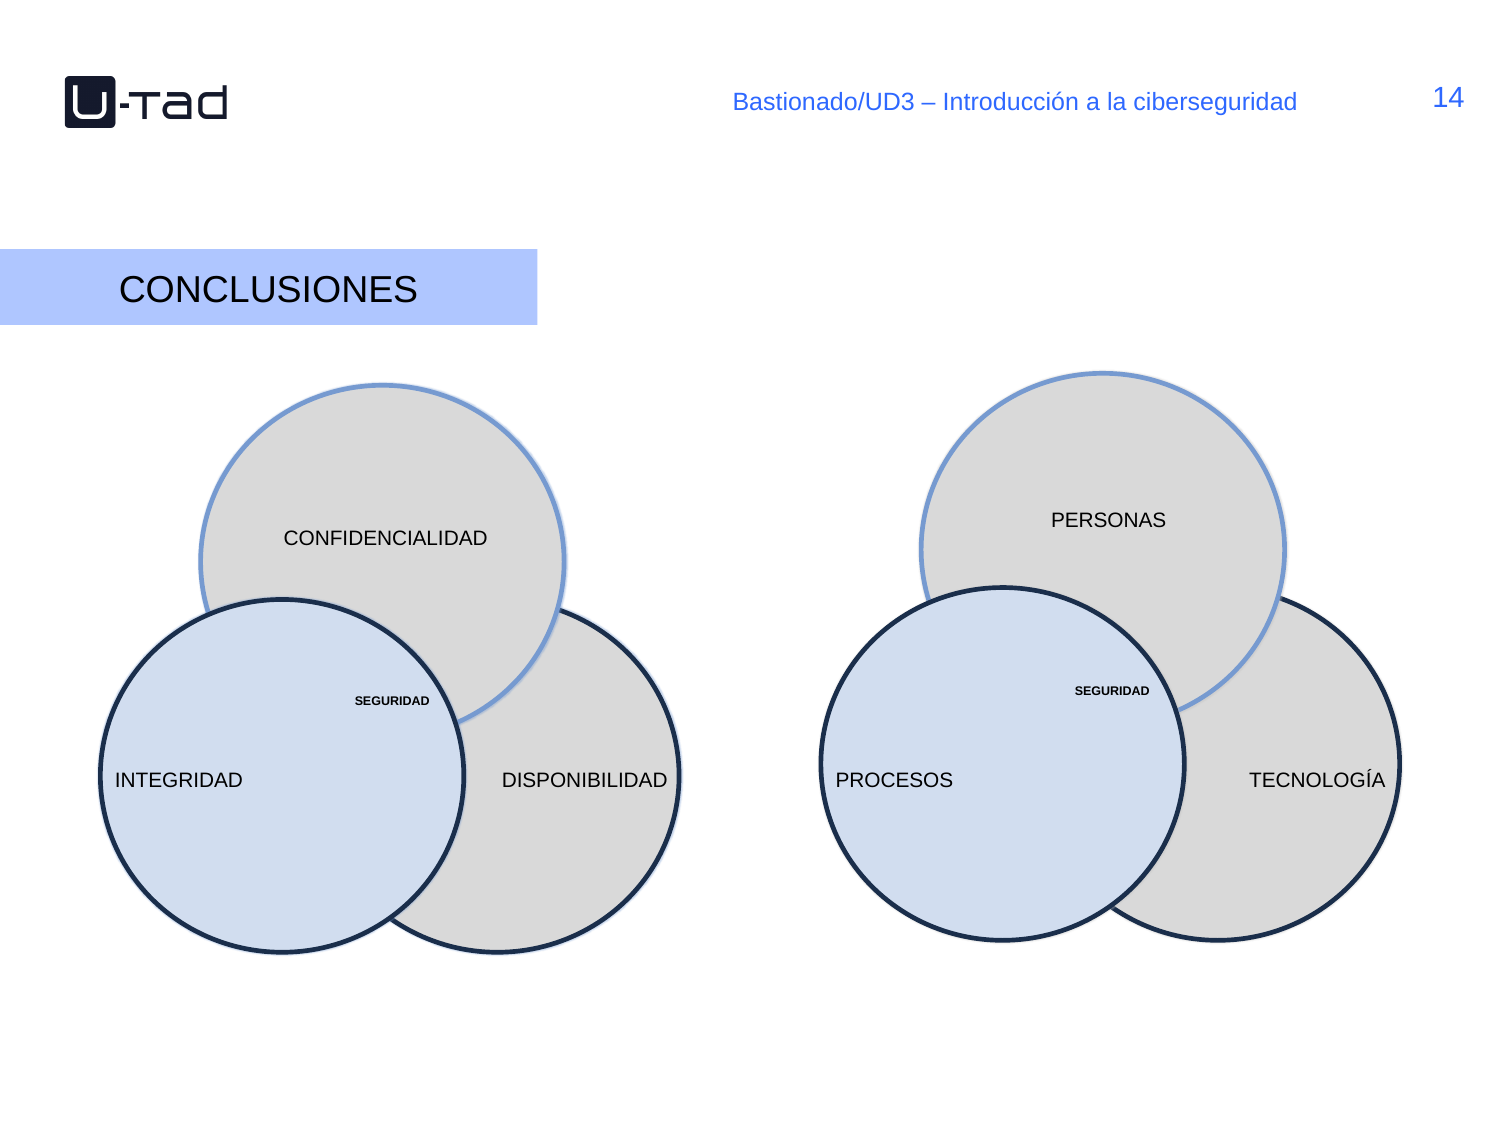

Bastionado/UD3 – Introducción a la ciberseguridad
CONCLUSIONES

PERSONAS
SEGURIDAD
PROCESOS
TECNOLOGÍA

CONFIDENCIALIDAD
SEGURIDAD
INTEGRIDAD
DISPONIBILIDAD